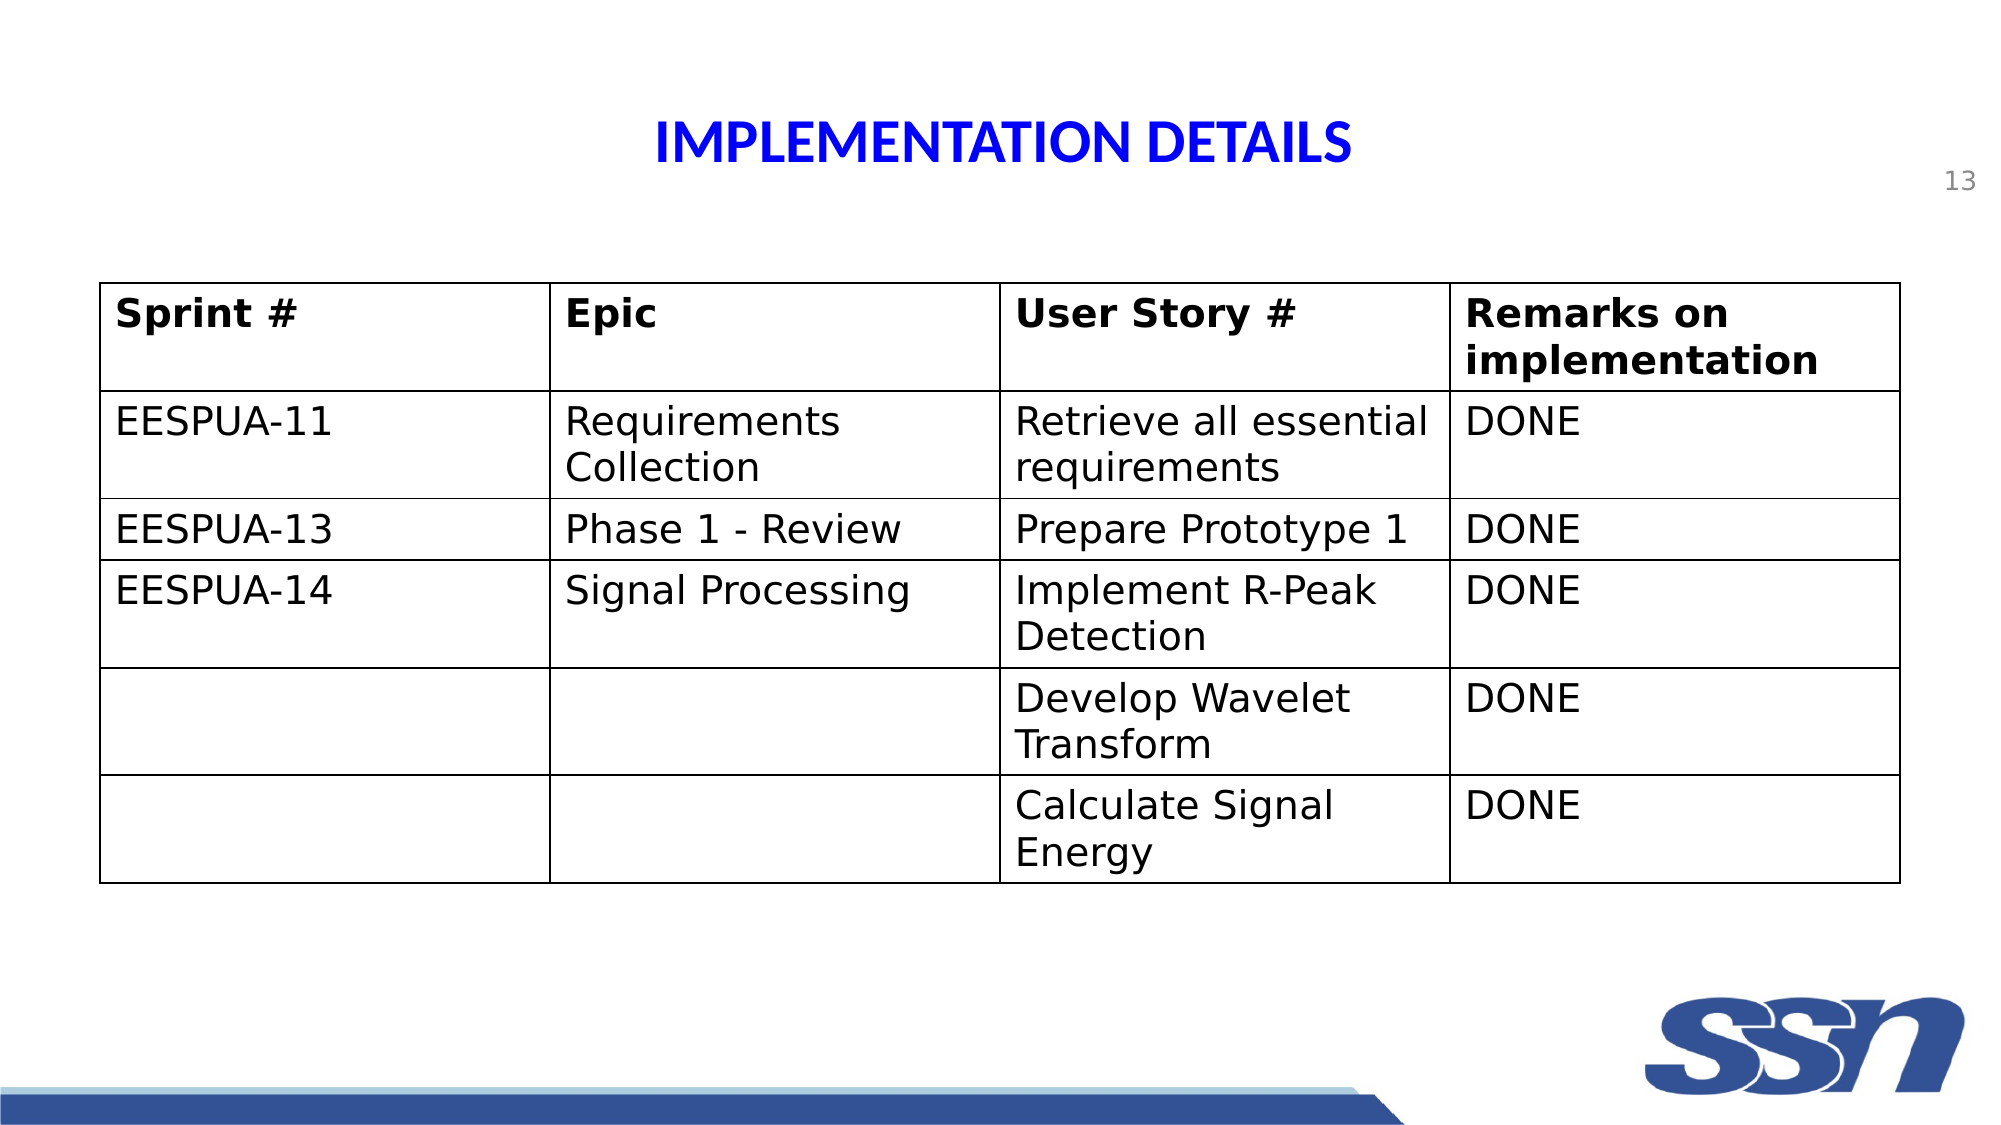

# IMPLEMENTATION DETAILS
13
| Sprint # | Epic | User Story # | Remarks on implementation |
| --- | --- | --- | --- |
| EESPUA-11 | Requirements Collection | Retrieve all essential requirements | DONE |
| EESPUA-13 | Phase 1 - Review | Prepare Prototype 1 | DONE |
| EESPUA-14 | Signal Processing | Implement R-Peak Detection | DONE |
|  |  | Develop Wavelet Transform | DONE |
|  |  | Calculate Signal Energy | DONE |